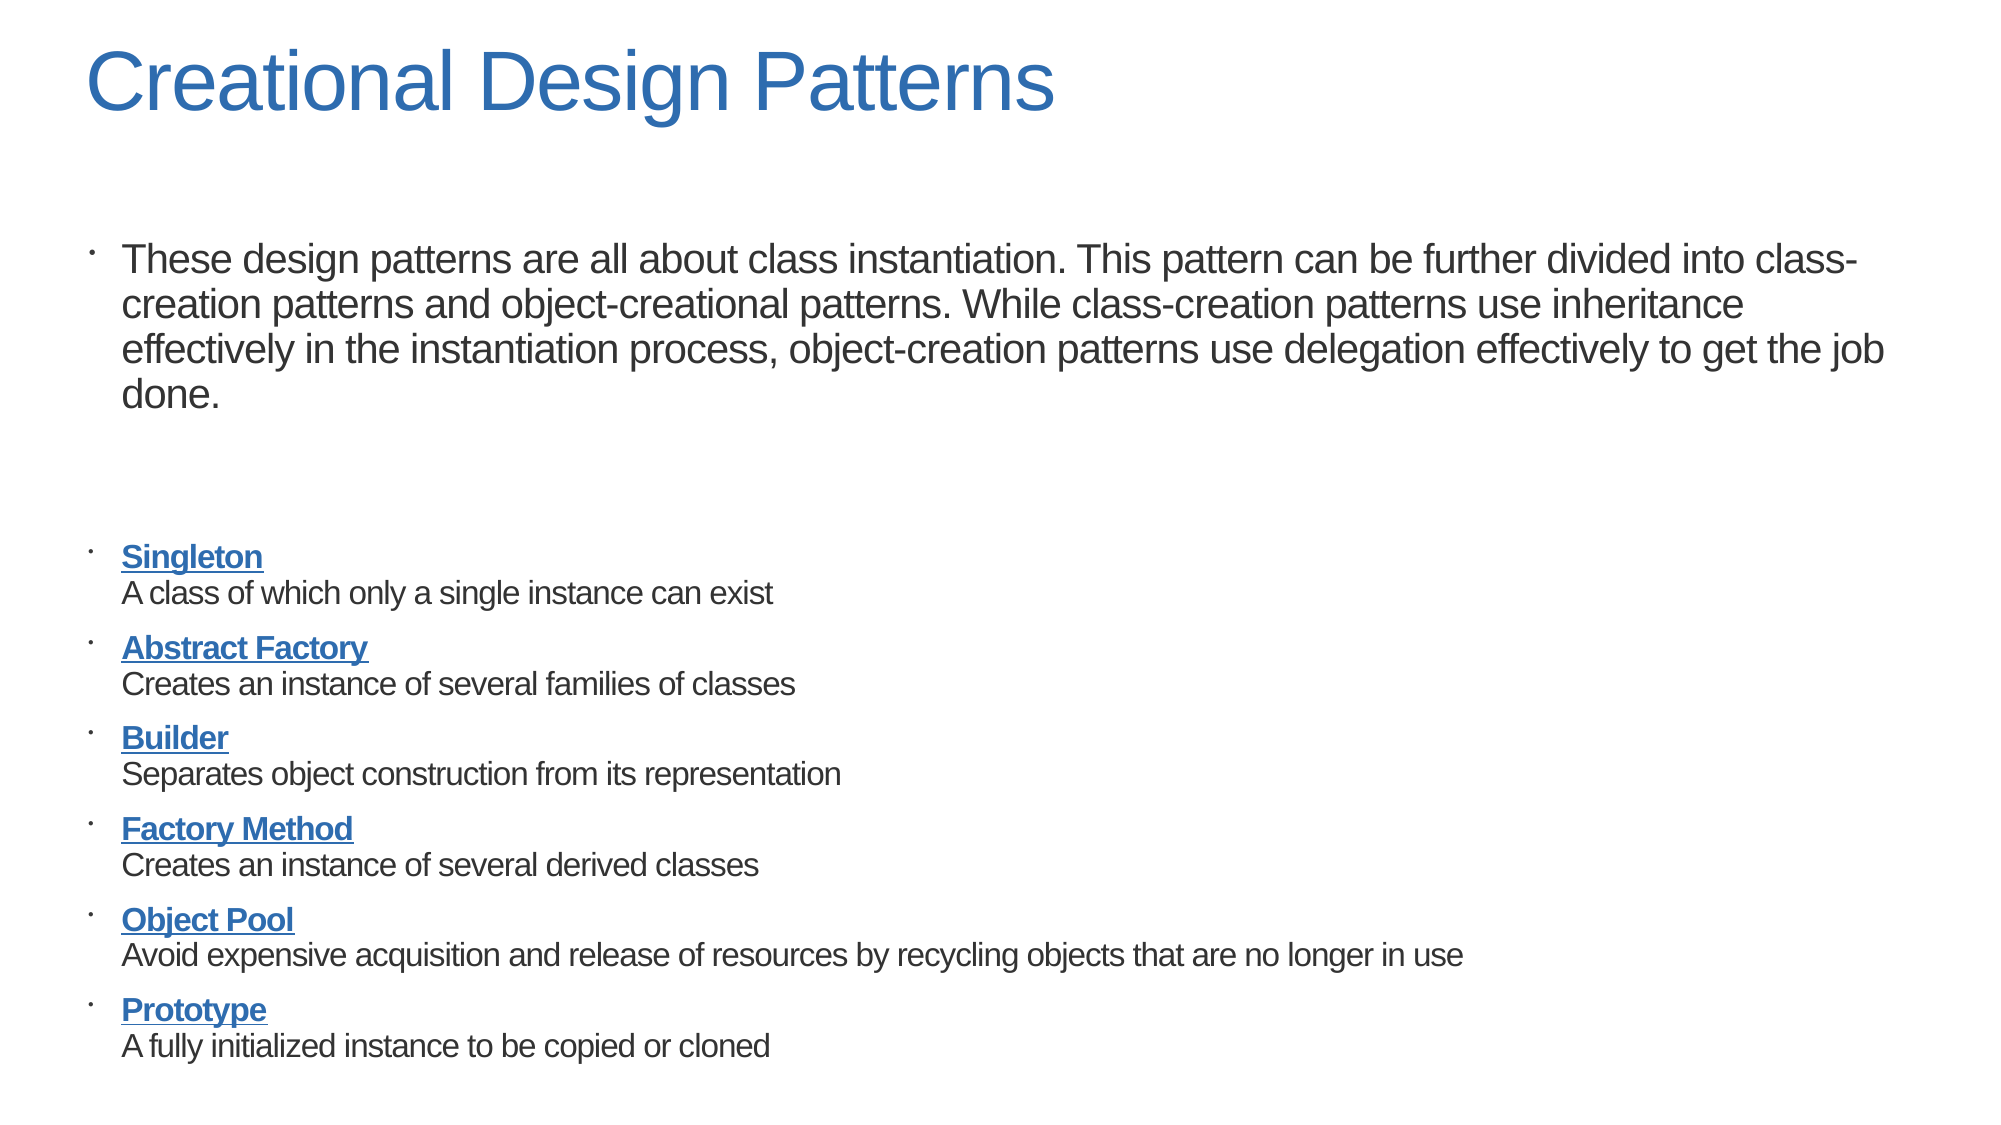

# Creational Design Patterns
These design patterns are all about class instantiation. This pattern can be further divided into class-creation patterns and object-creational patterns. While class-creation patterns use inheritance effectively in the instantiation process, object-creation patterns use delegation effectively to get the job done.

Singleton
A class of which only a single instance can exist
Abstract Factory
Creates an instance of several families of classes
Builder
Separates object construction from its representation
Factory Method
Creates an instance of several derived classes
Object Pool
Avoid expensive acquisition and release of resources by recycling objects that are no longer in use
Prototype
A fully initialized instance to be copied or cloned